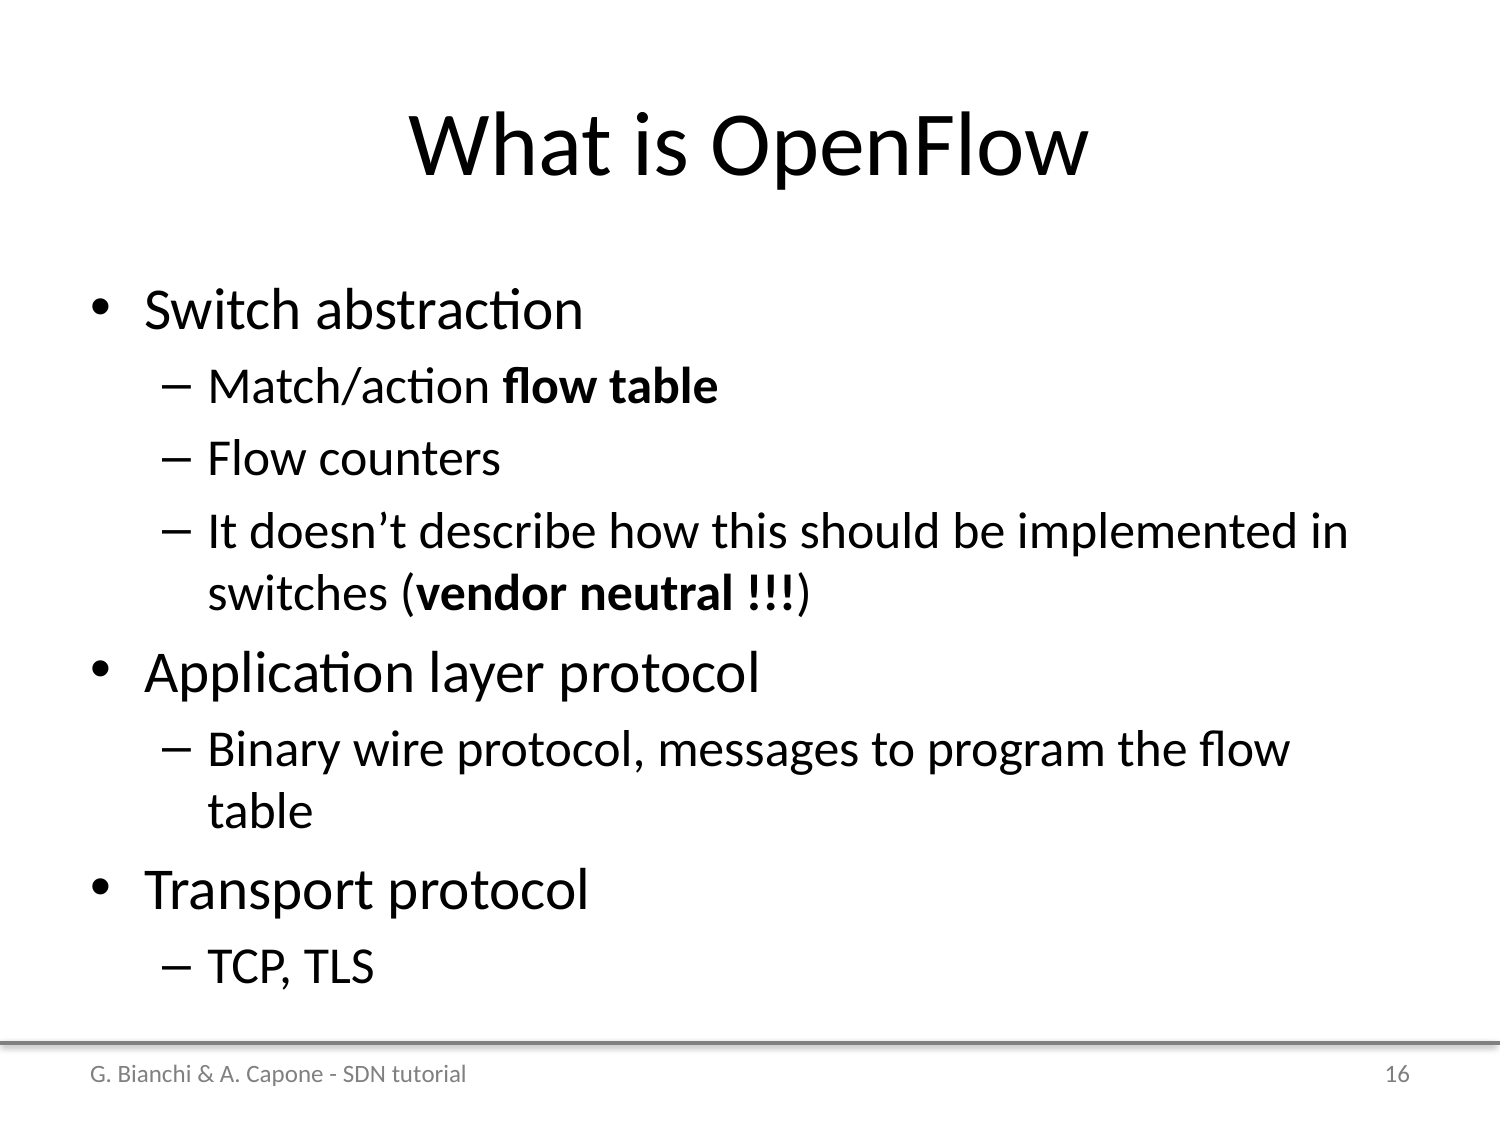

# What is OpenFlow
Switch abstraction
Match/action flow table
Flow counters
It doesn’t describe how this should be implemented in switches (vendor neutral !!!)
Application layer protocol
Binary wire protocol, messages to program the flow table
Transport protocol
TCP, TLS
G. Bianchi & A. Capone - SDN tutorial
16